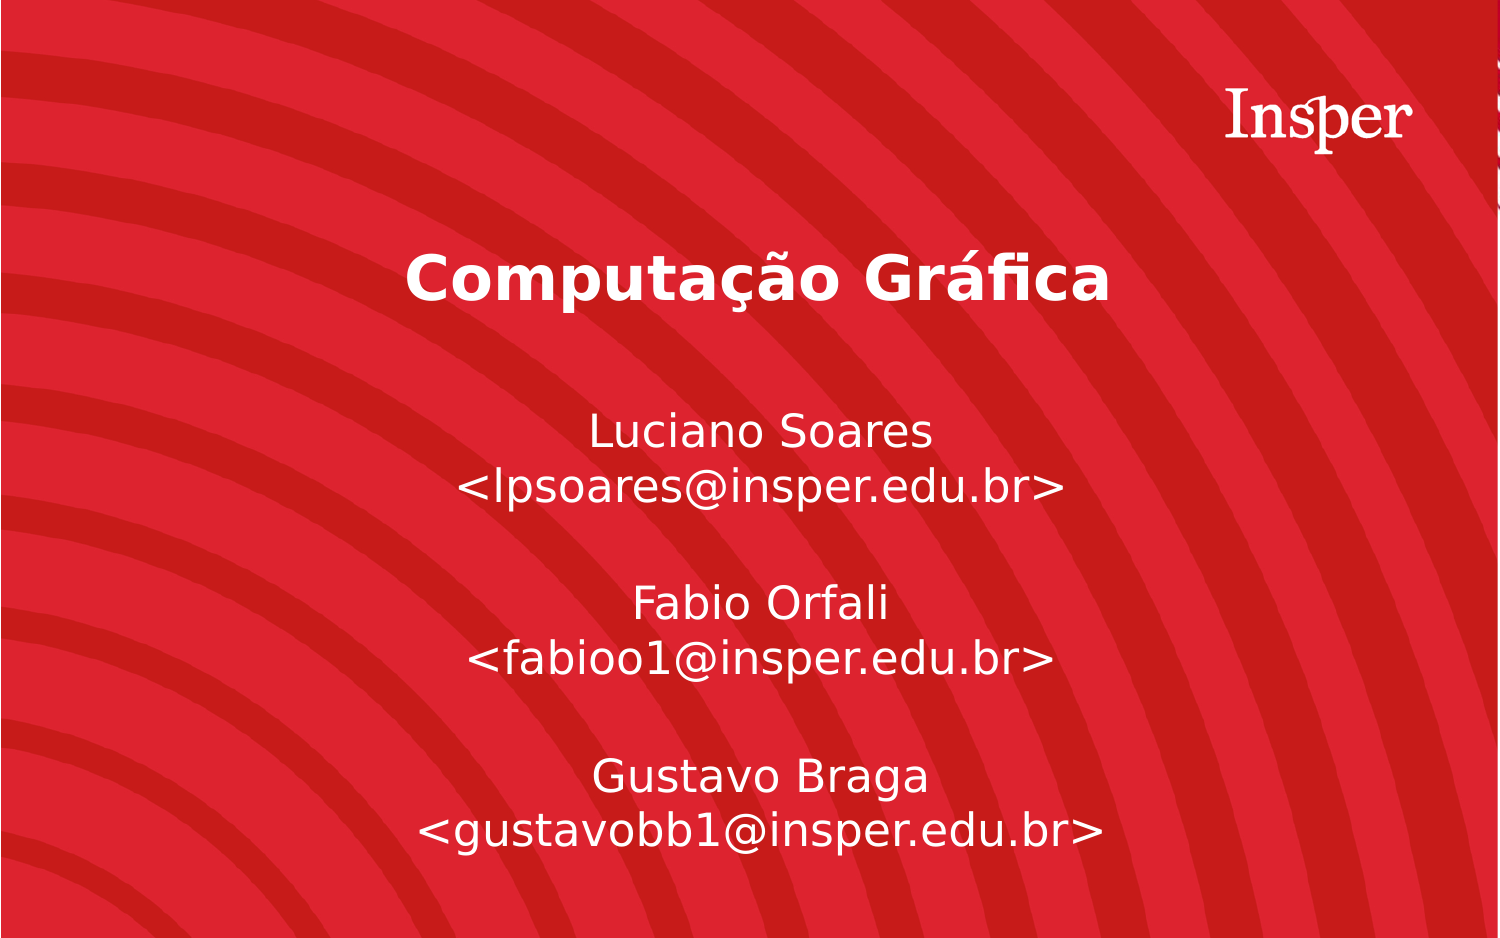

Computação Gráfica
Luciano Soares
<lpsoares@insper.edu.br>
Fabio Orfali
<fabioo1@insper.edu.br>
Gustavo Braga
<gustavobb1@insper.edu.br>